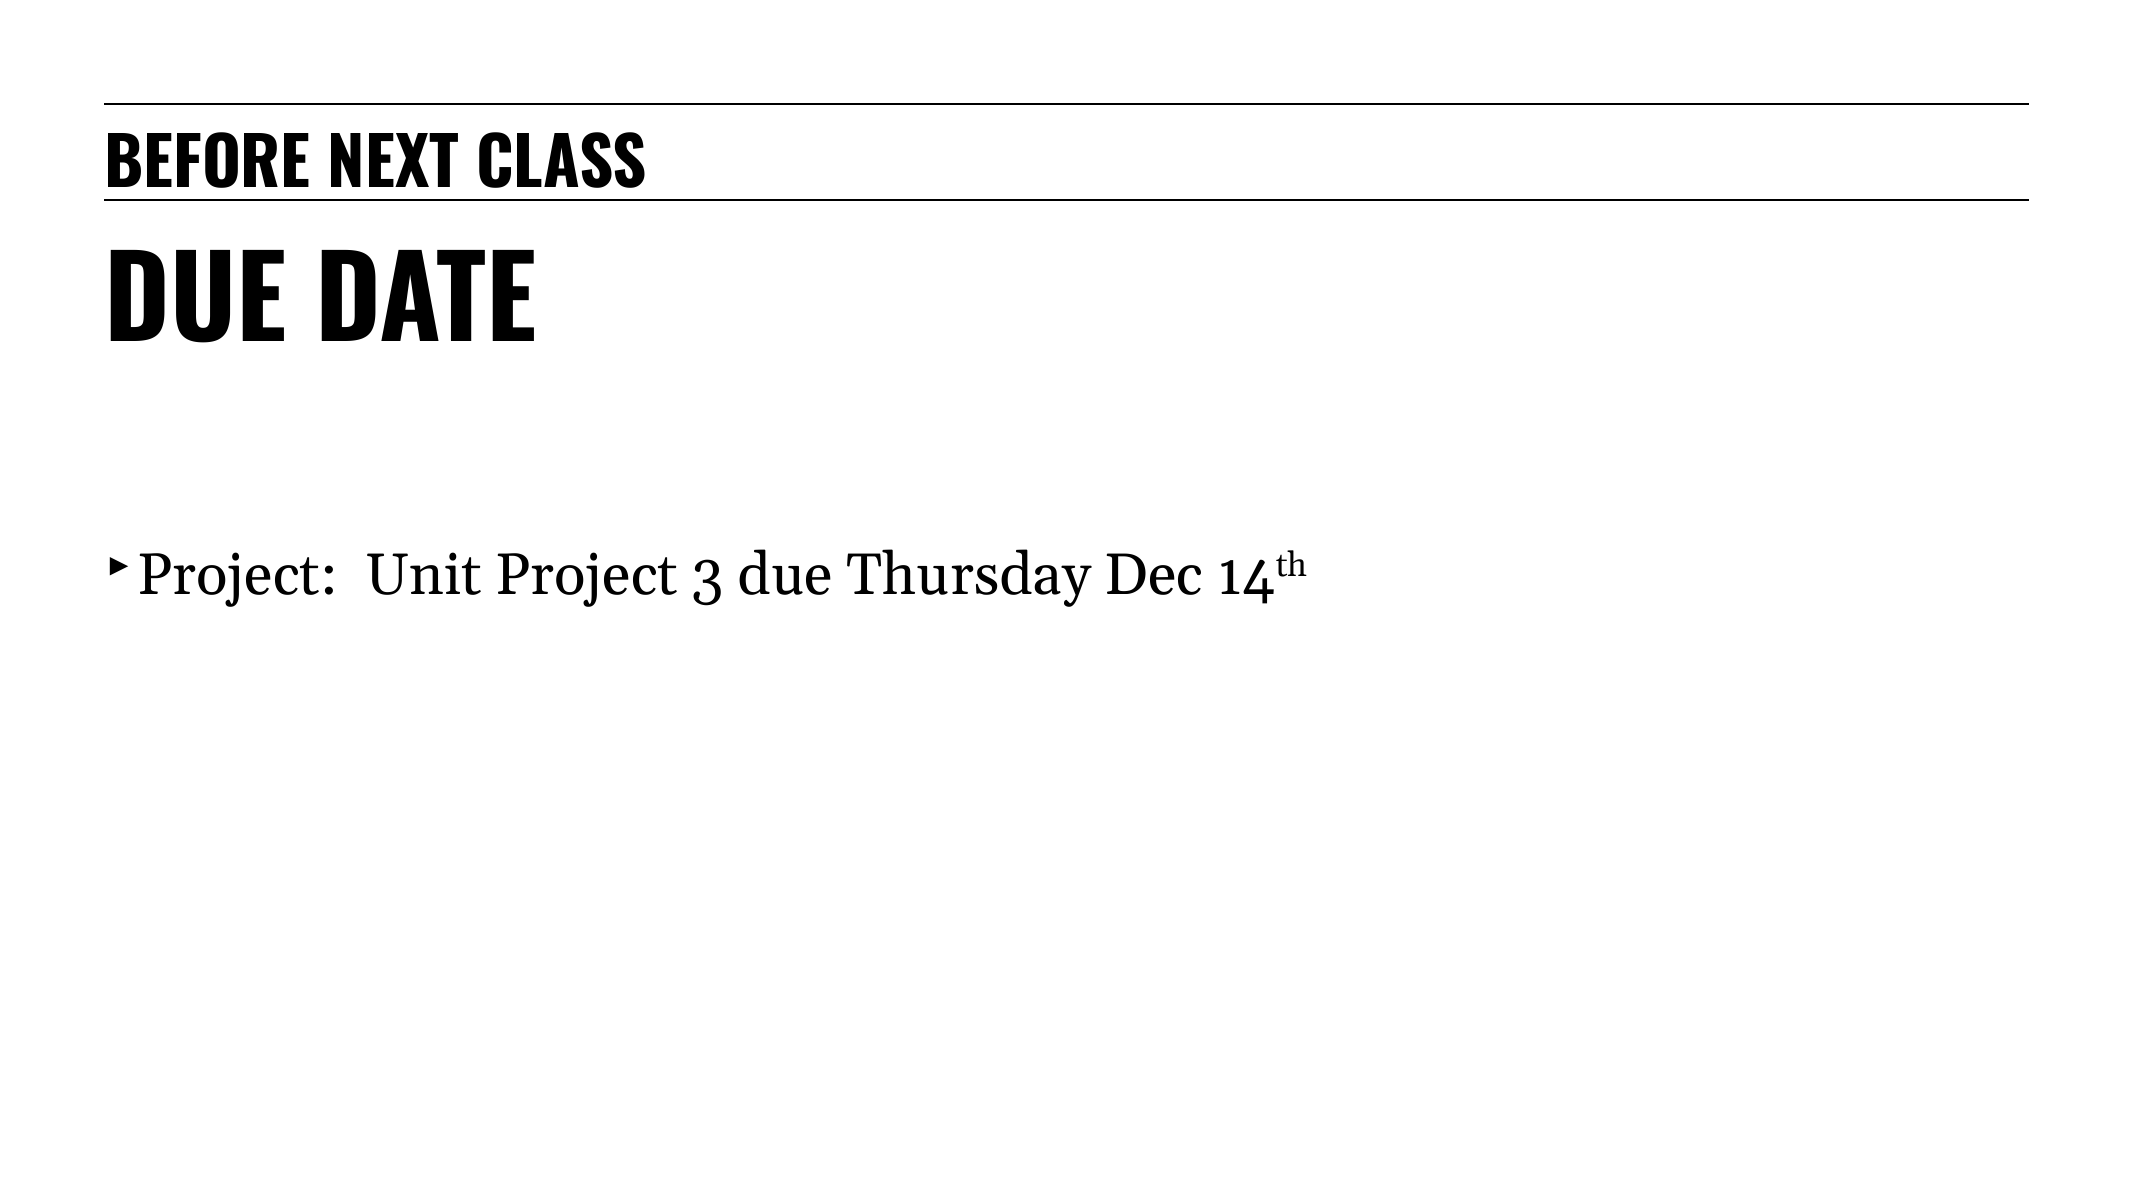

BEFORE NEXT CLASS
# DUE DATE

Project:  Unit Project 3 due Thursday Dec 14th